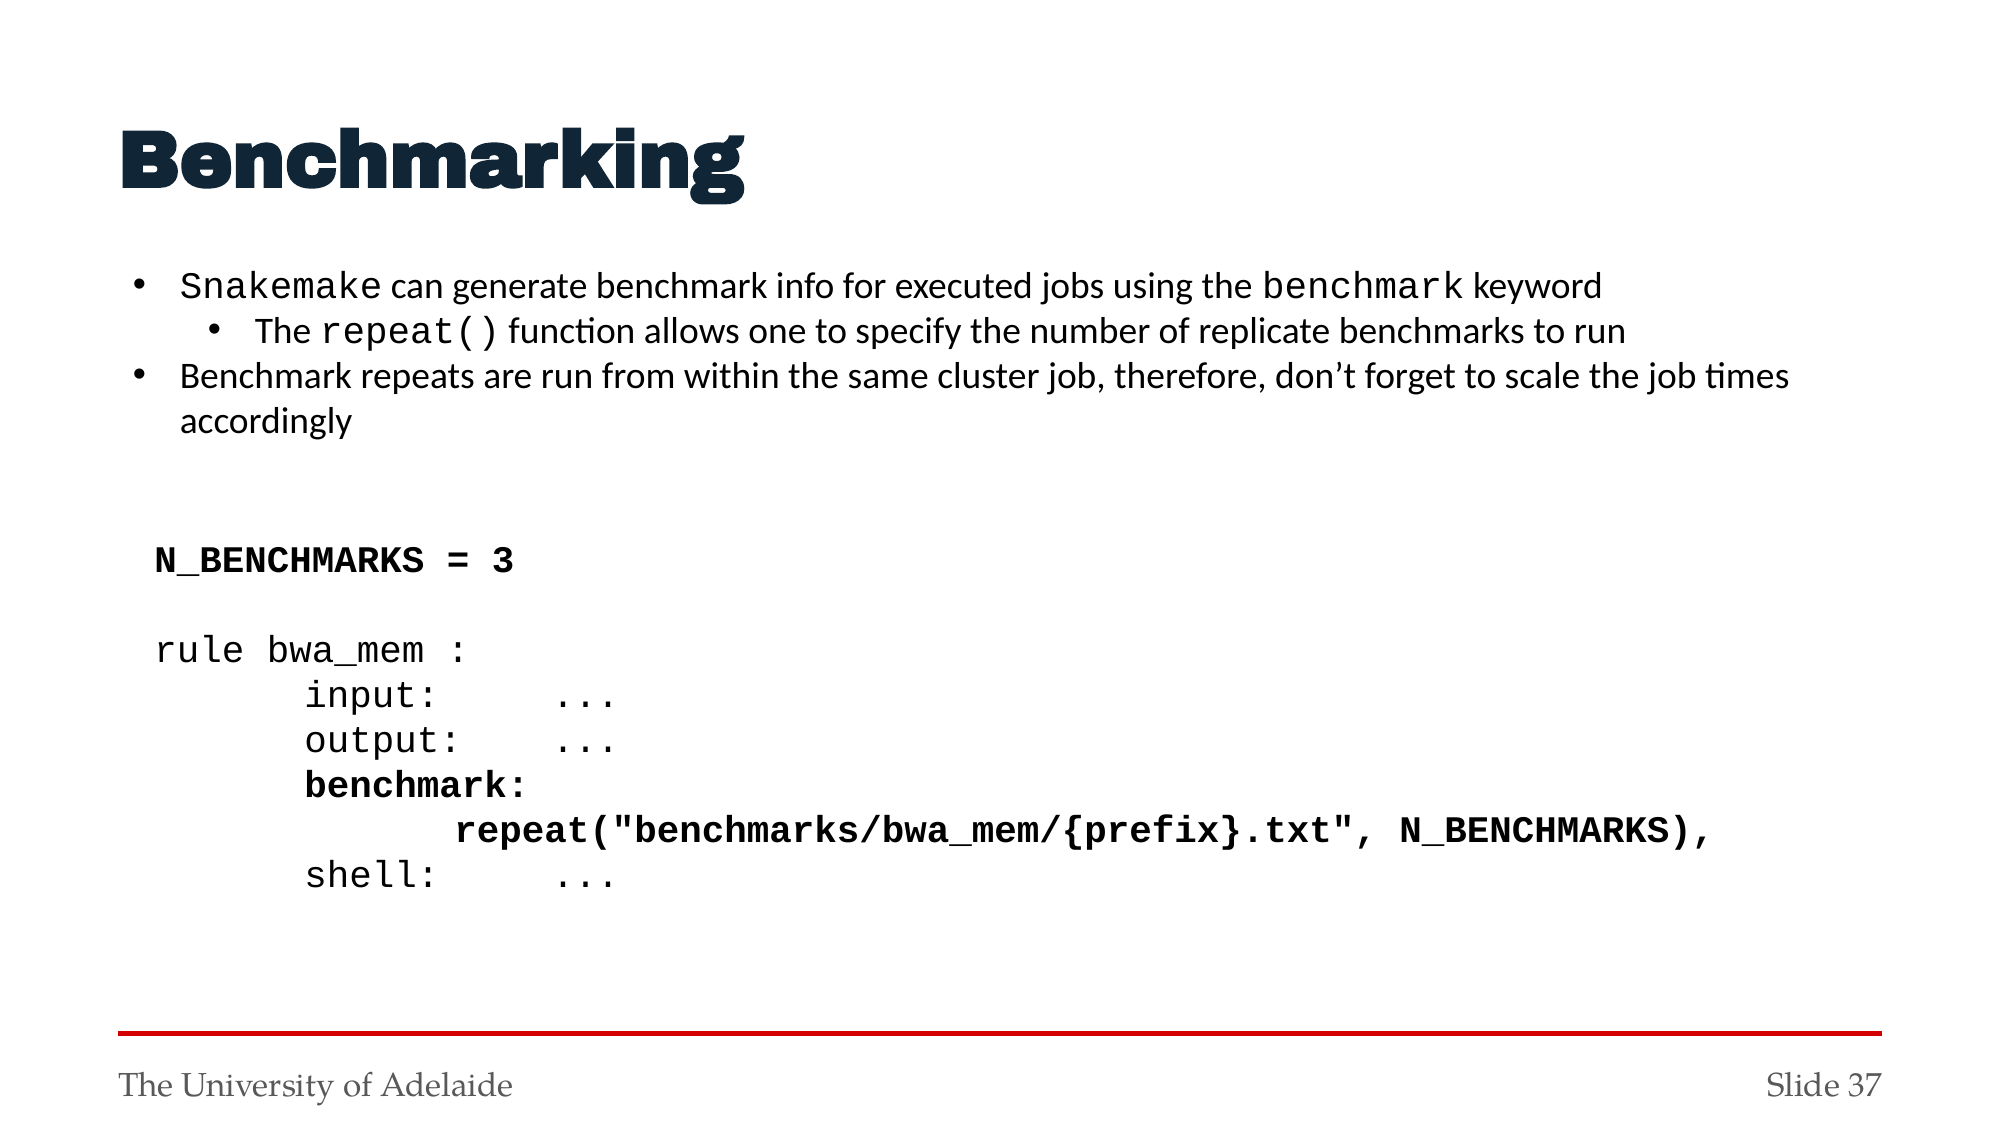

# Benchmarking
Snakemake can generate benchmark info for executed jobs using the benchmark keyword
The repeat() function allows one to specify the number of replicate benchmarks to run
Benchmark repeats are run from within the same cluster job, therefore, don’t forget to scale the job times accordingly
N_BENCHMARKS = 3

rule bwa_mem :
	input:     ...
	output:    ...
	benchmark:
		repeat("benchmarks/bwa_mem/{prefix}.txt", N_BENCHMARKS),
	shell:     ...
The University of Adelaide
Slide 37